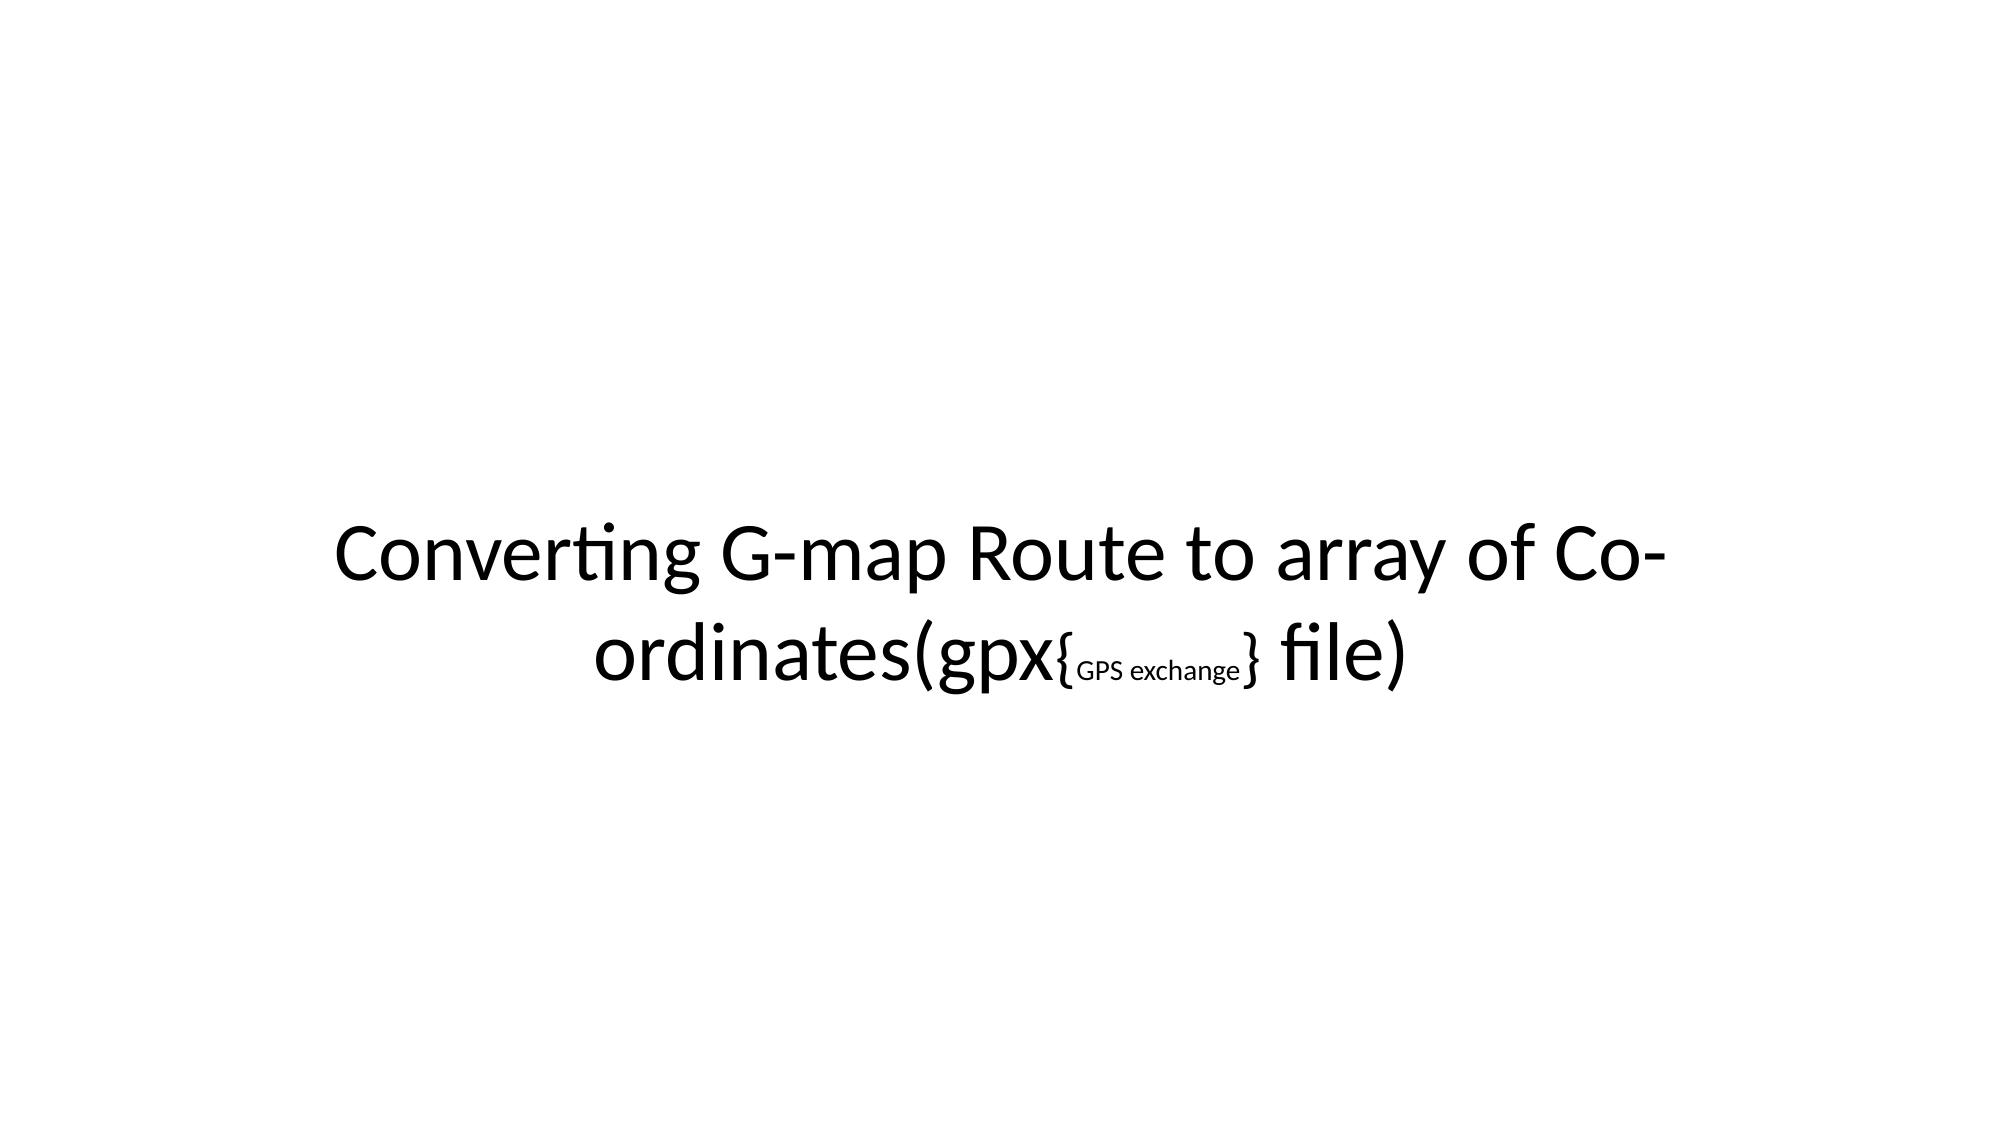

Converting G-map Route to array of Co-ordinates(gpx{GPS exchange} file)